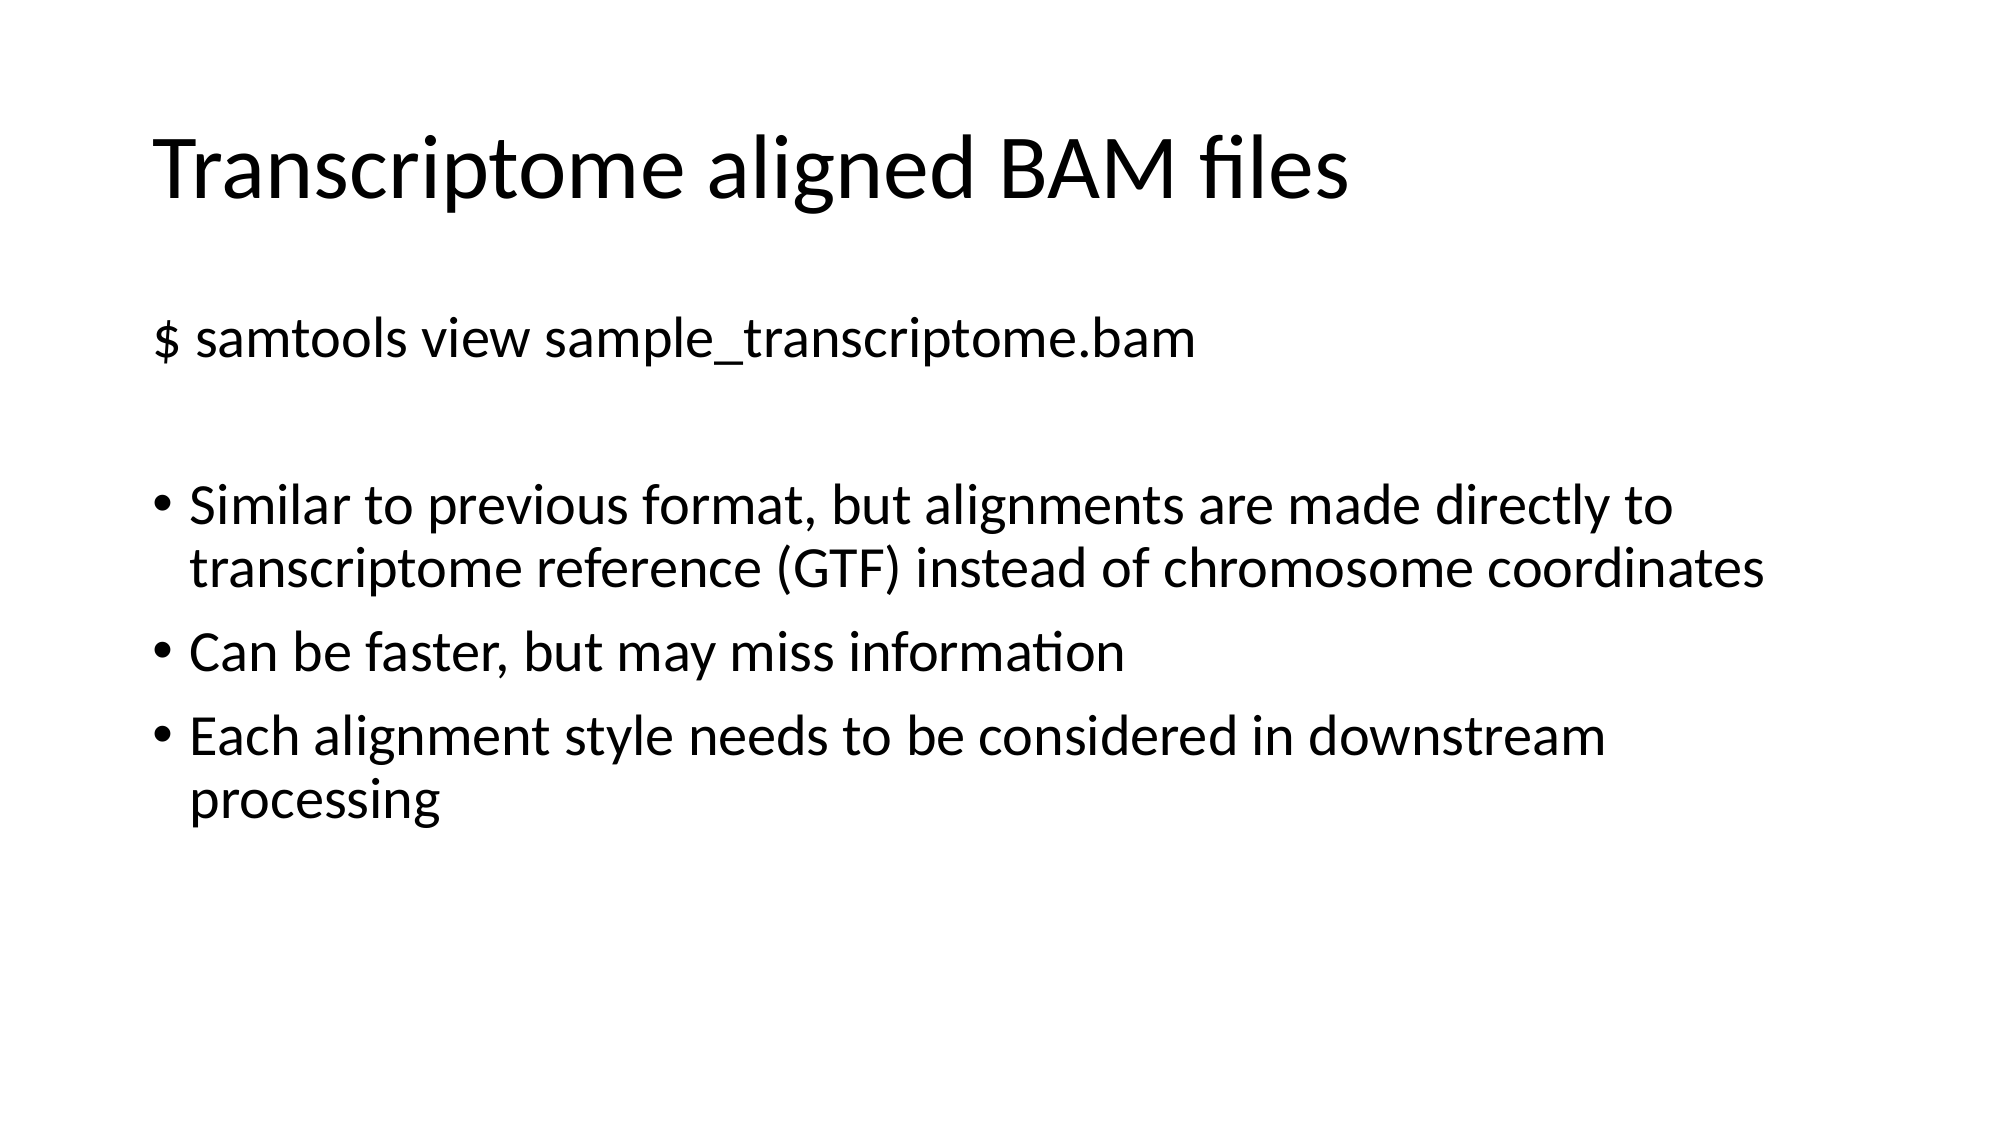

# Transcriptome aligned BAM files
$ samtools view sample_transcriptome.bam

Similar to previous format, but alignments are made directly to transcriptome reference (GTF) instead of chromosome coordinates
Can be faster, but may miss information
Each alignment style needs to be considered in downstream processing